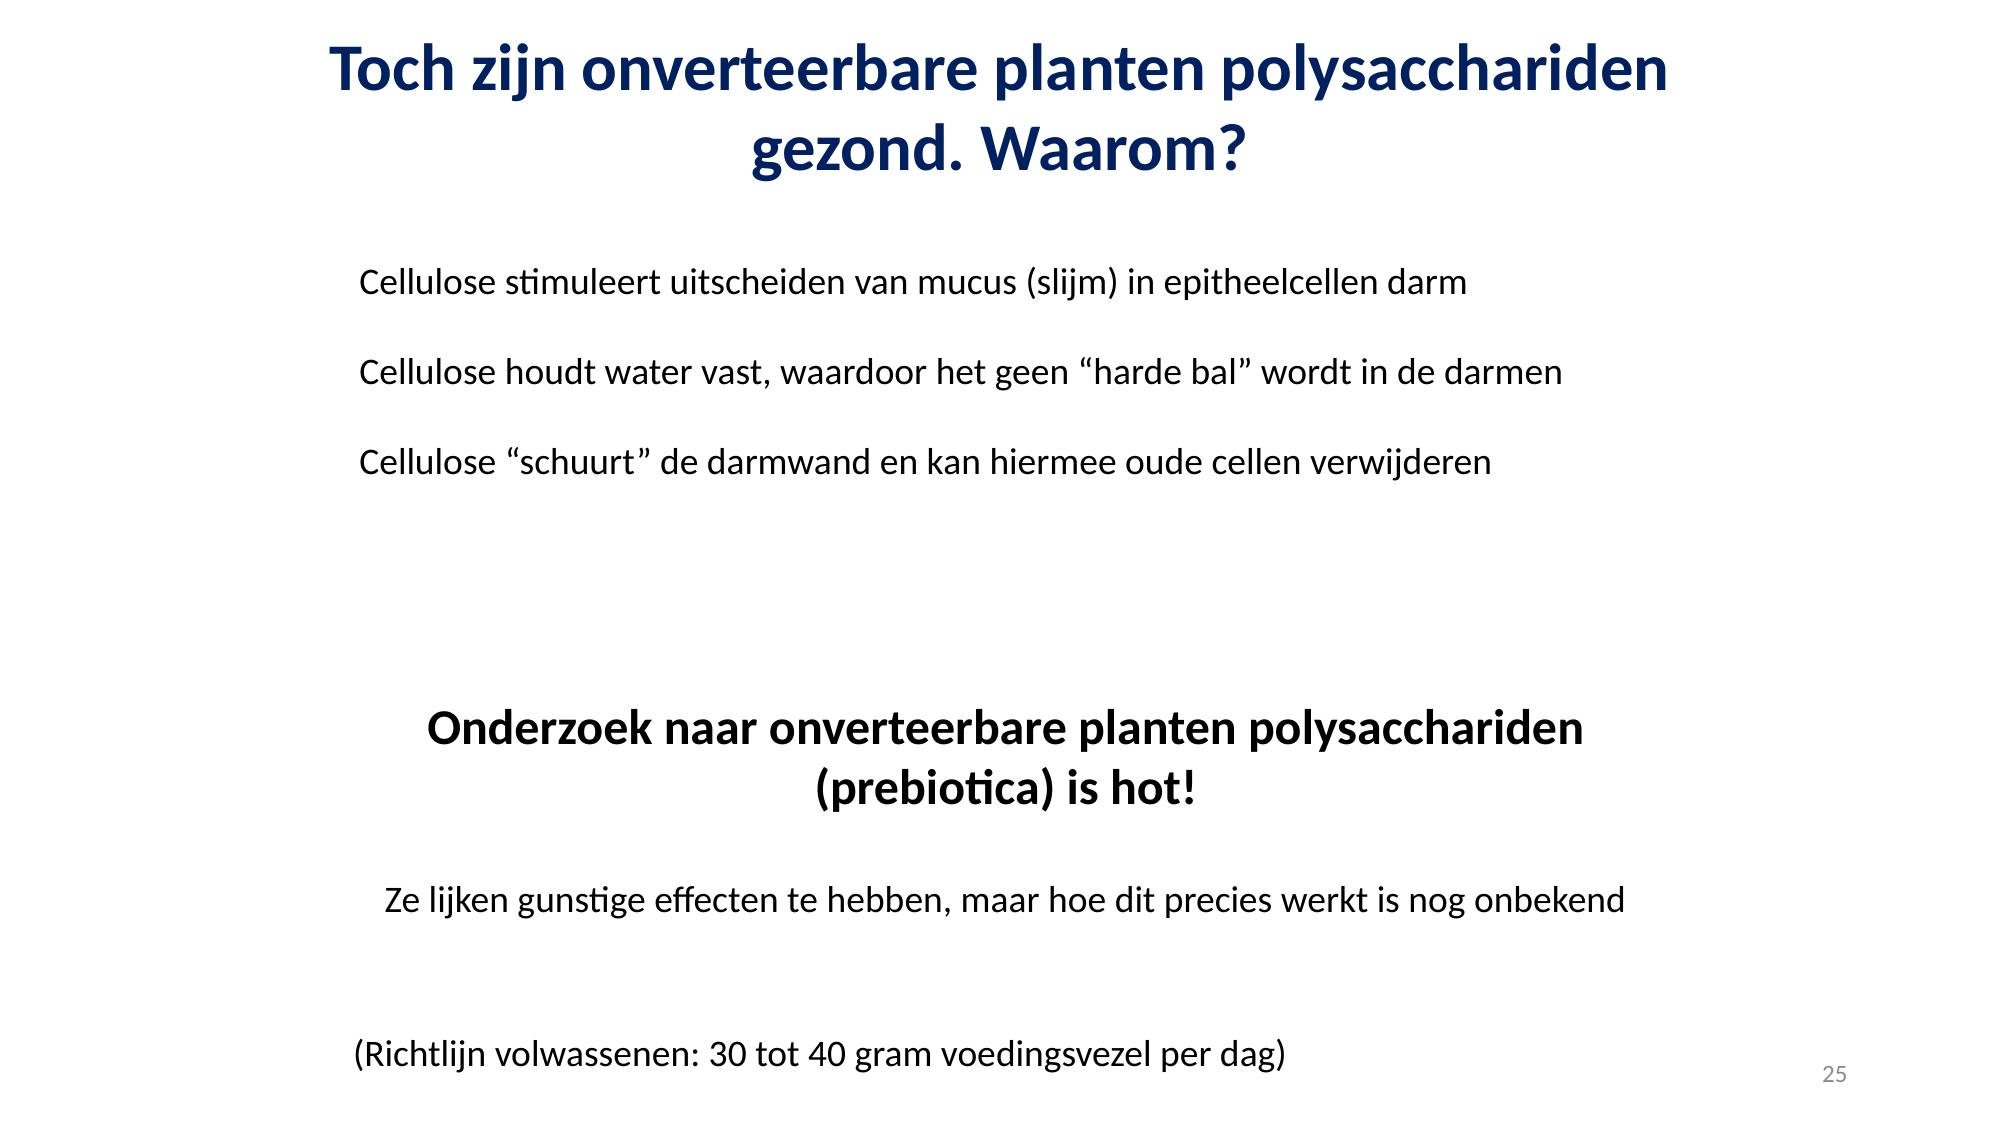

Toch zijn onverteerbare planten polysacchariden gezond. Waarom?
Cellulose stimuleert uitscheiden van mucus (slijm) in epitheelcellen darm

Cellulose houdt water vast, waardoor het geen “harde bal” wordt in de darmen

Cellulose “schuurt” de darmwand en kan hiermee oude cellen verwijderen
Onderzoek naar onverteerbare planten polysacchariden (prebiotica) is hot!

Ze lijken gunstige effecten te hebben, maar hoe dit precies werkt is nog onbekend
(Richtlijn volwassenen: 30 tot 40 gram voedingsvezel per dag)
25